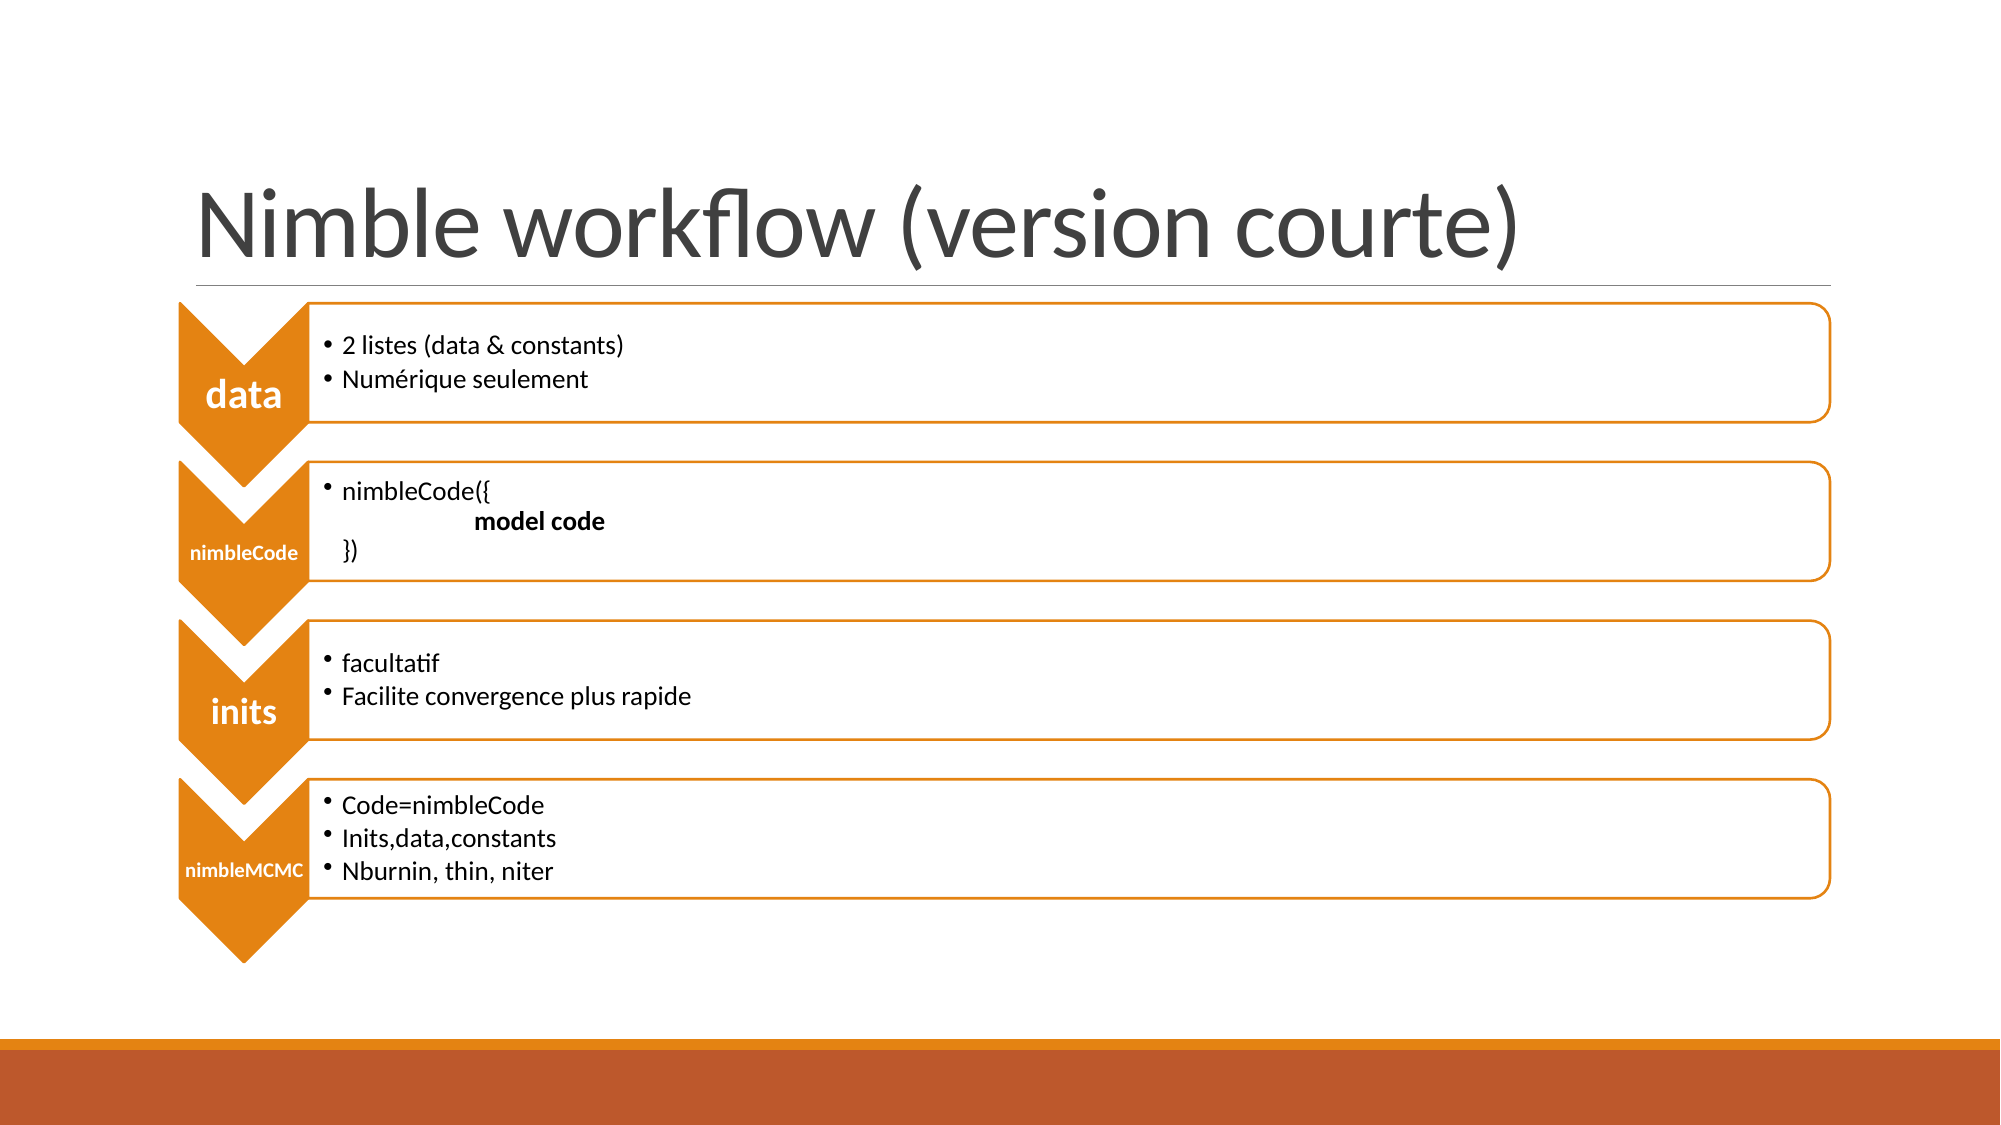

# Nimble workflow (version courte)
data
2 listes (data & constants)
Numérique seulement
nimbleCode
nimbleCode({
                      model code
})
inits
facultatif
Facilite convergence plus rapide
nimbleMCMC
Code=nimbleCode
Inits,data,constants
Nburnin, thin, niter